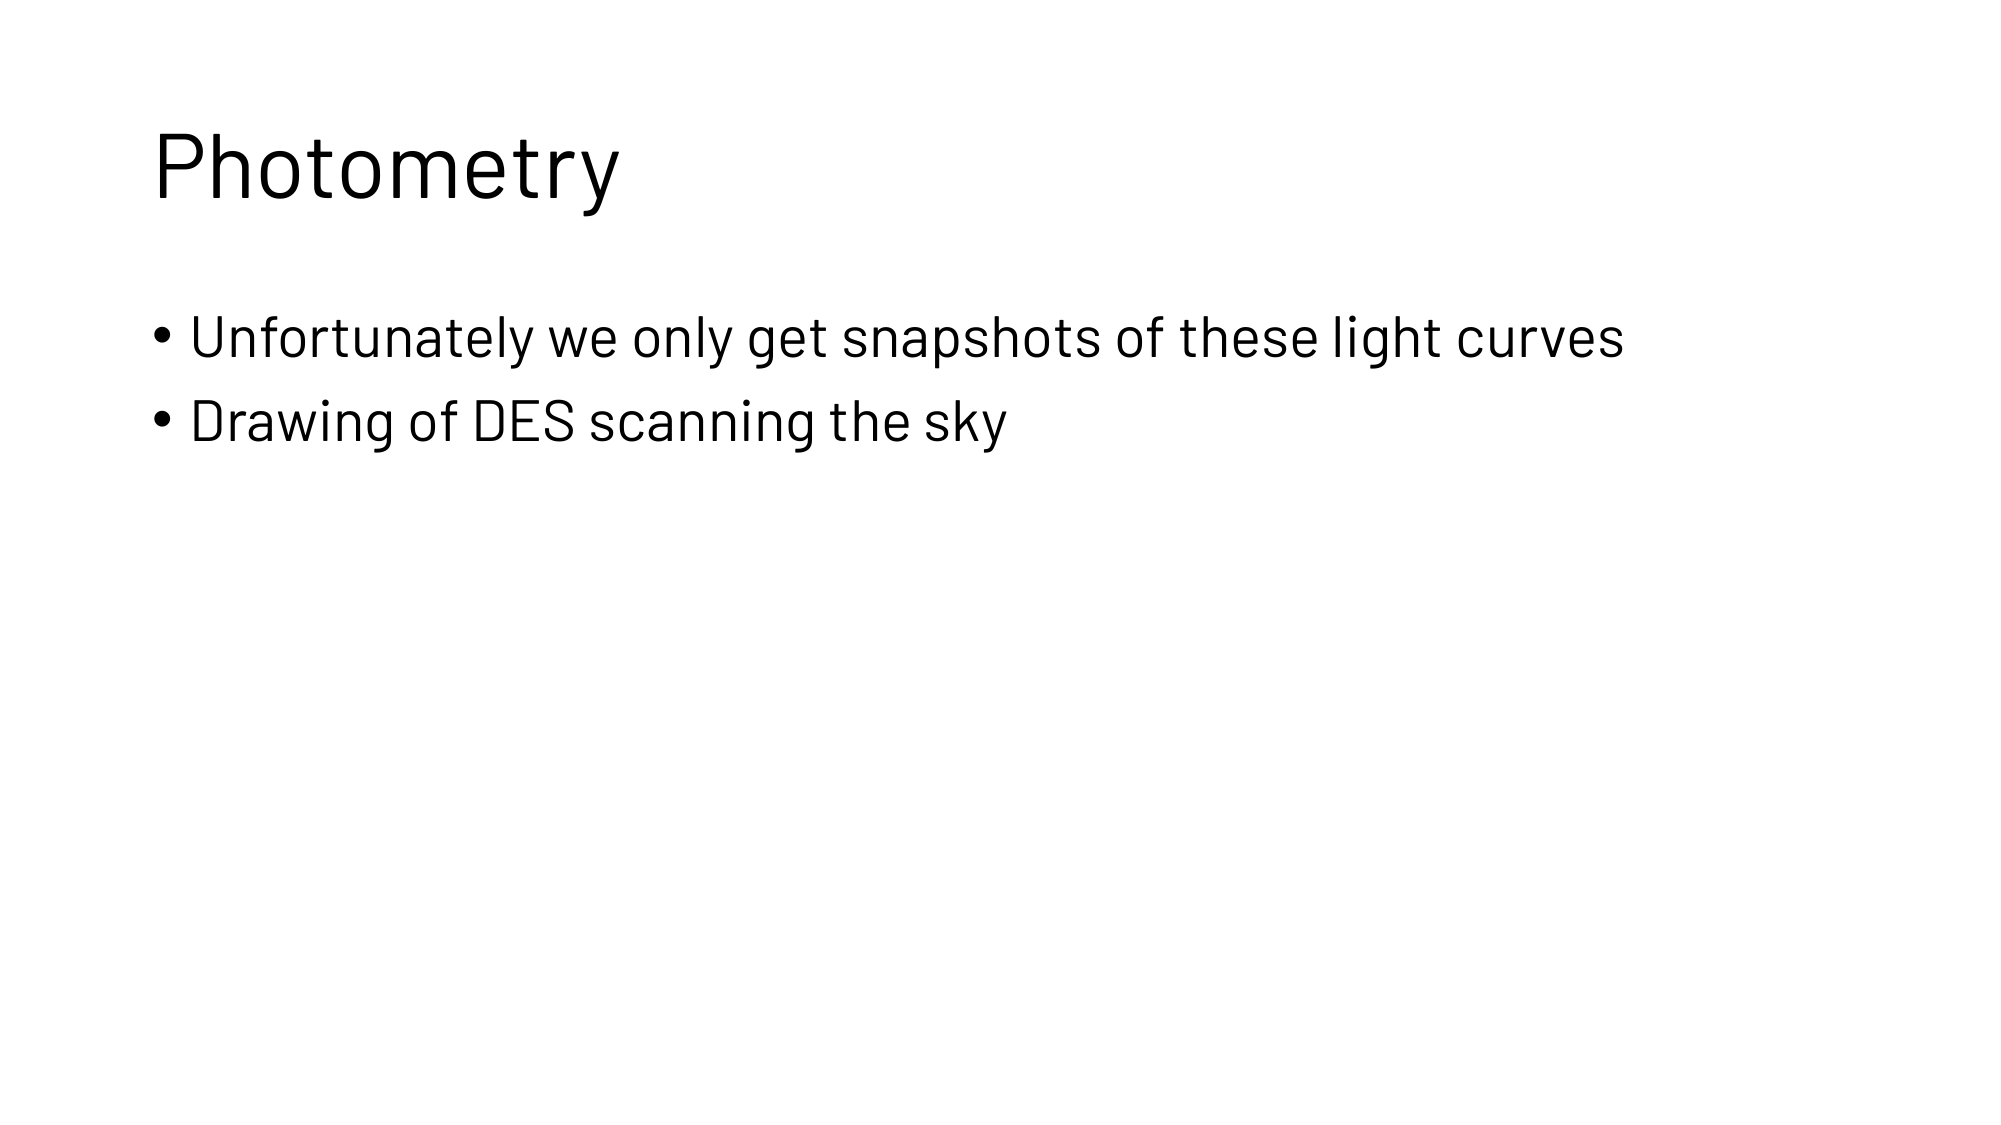

# Photometry
Unfortunately we only get snapshots of these light curves
Drawing of DES scanning the sky